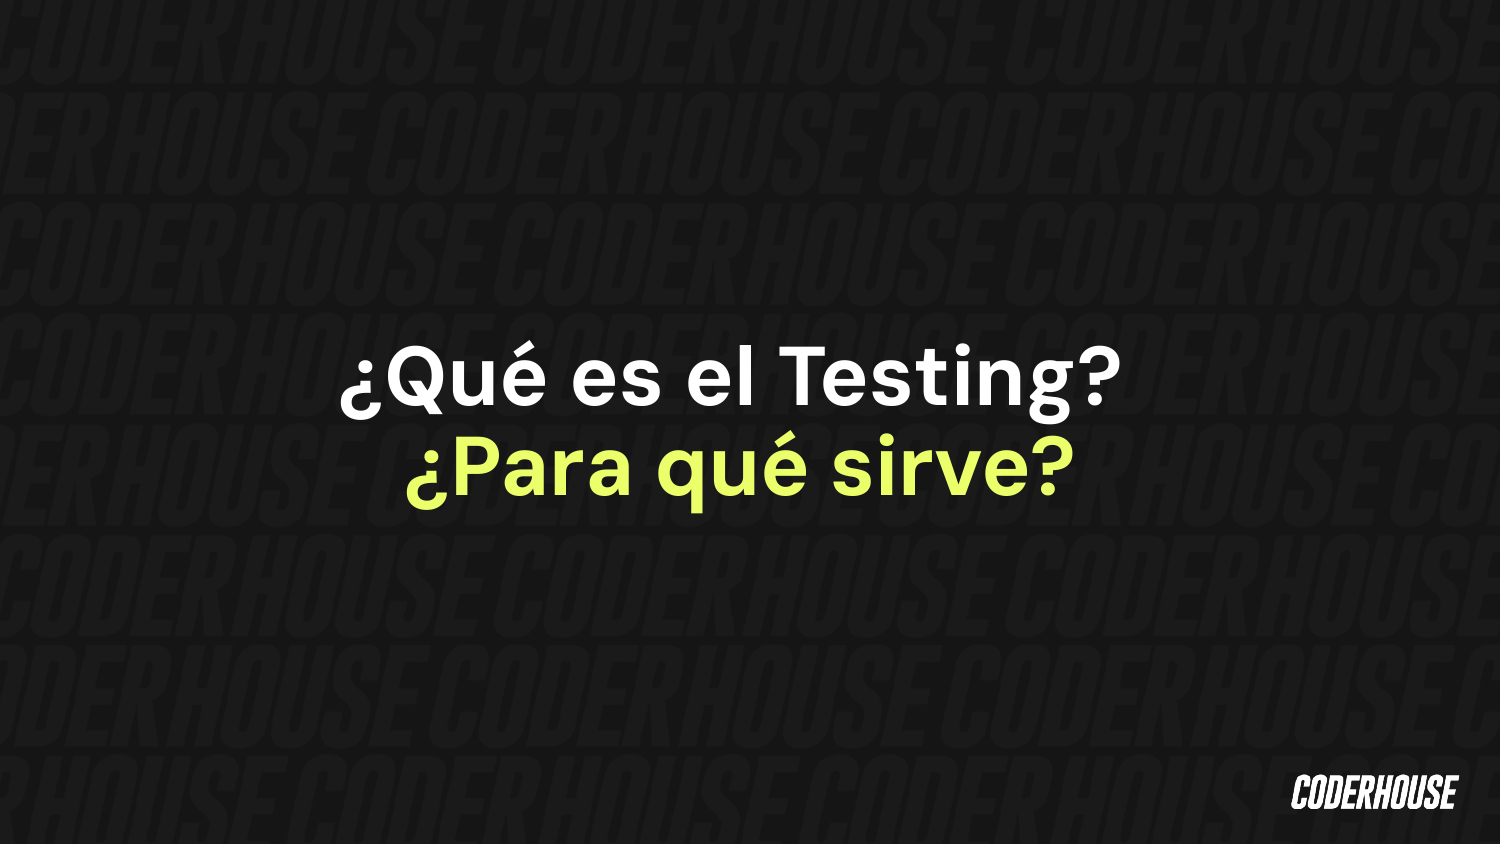

¿Qué es el Testing?
¿Para qué sirve?